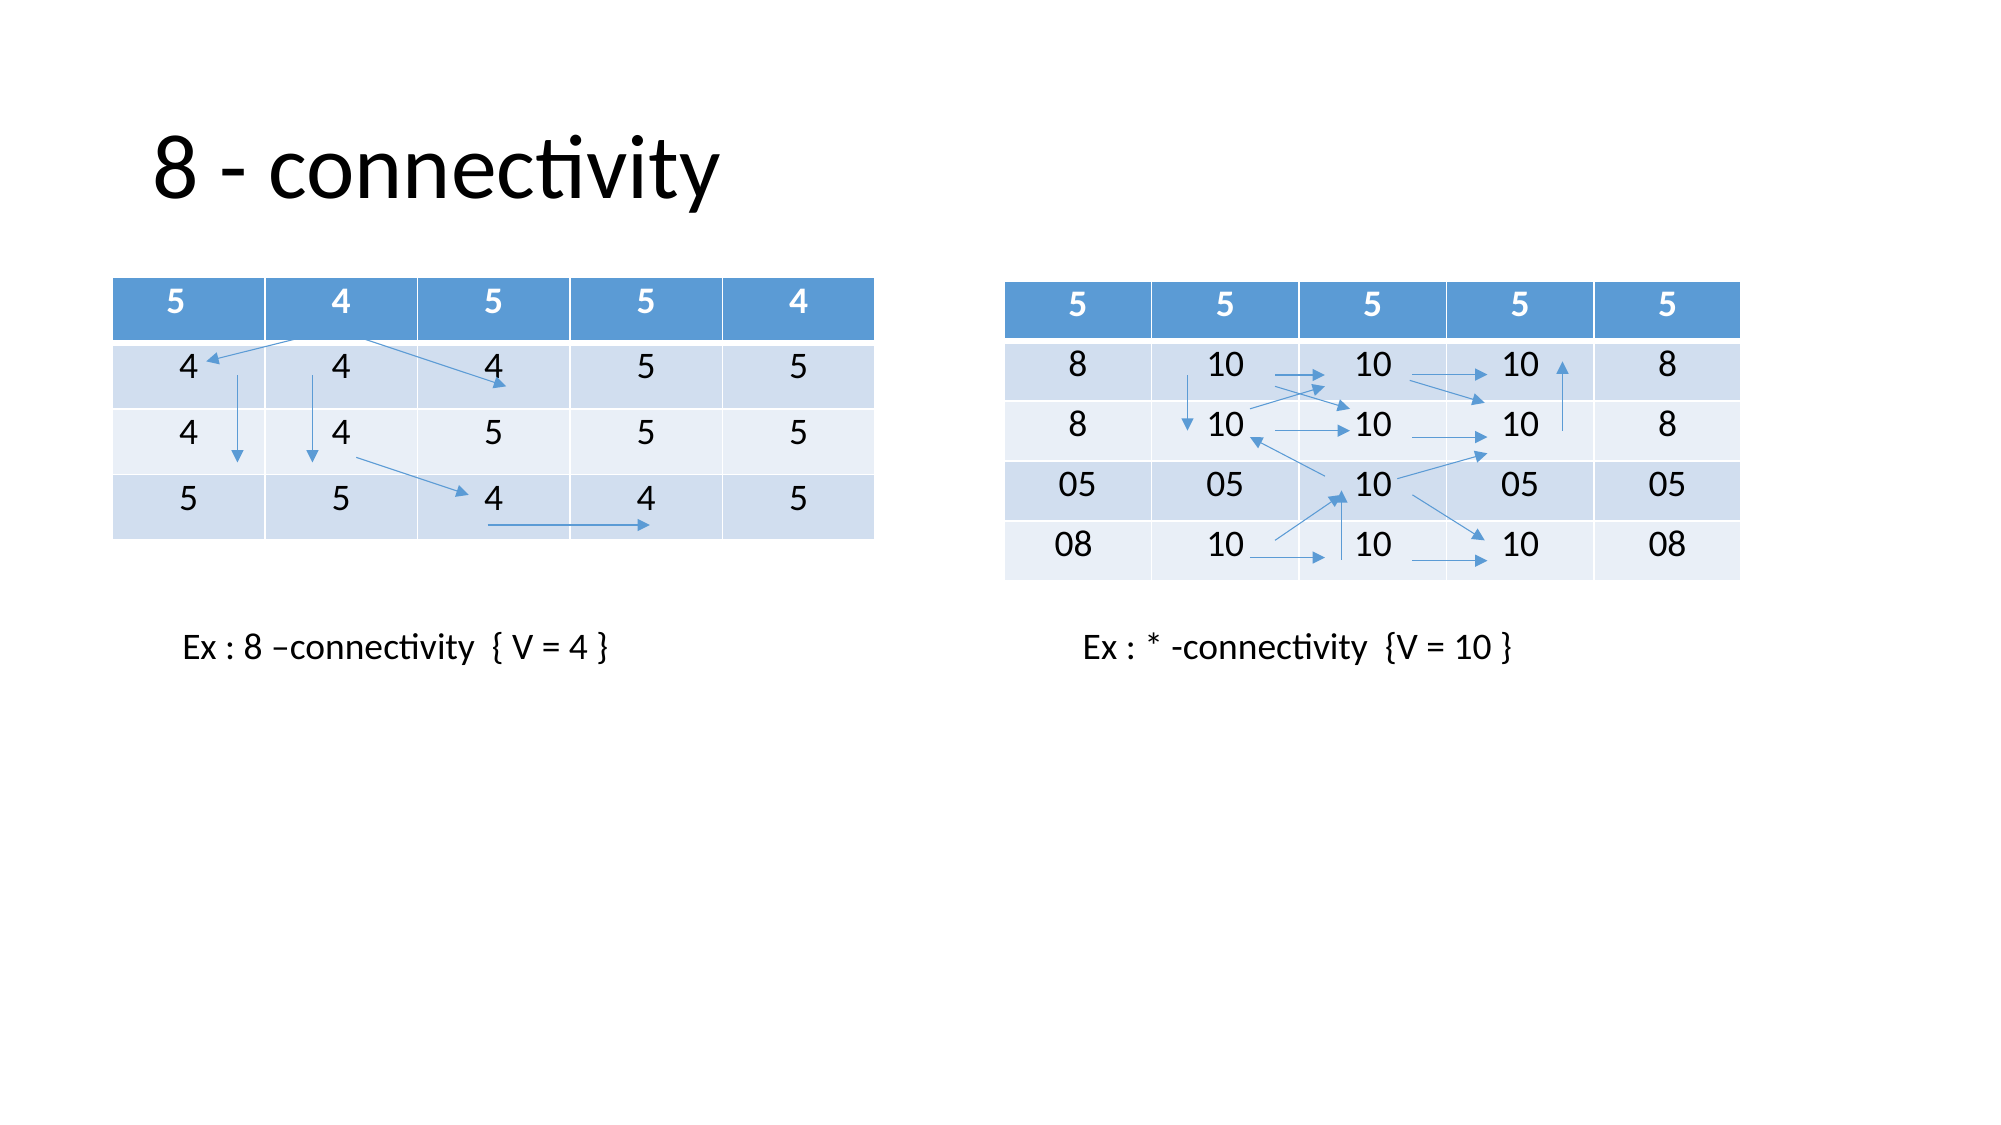

# 8 - connectivity
| 5 | 4 | 5 | 5 | 4 |
| --- | --- | --- | --- | --- |
| 4 | 4 | 4 | 5 | 5 |
| 4 | 4 | 5 | 5 | 5 |
| 5 | 5 | 4 | 4 | 5 |
| 5 | 5 | 5 | 5 | 5 |
| --- | --- | --- | --- | --- |
| 8 | 10 | 10 | 10 | 8 |
| 8 | 10 | 10 | 10 | 8 |
| 05 | 05 | 10 | 05 | 05 |
| 08 | 10 | 10 | 10 | 08 |
Ex : 8 –connectivity  { V = 4 }                                                        Ex : * -connectivity  {V = 10 }